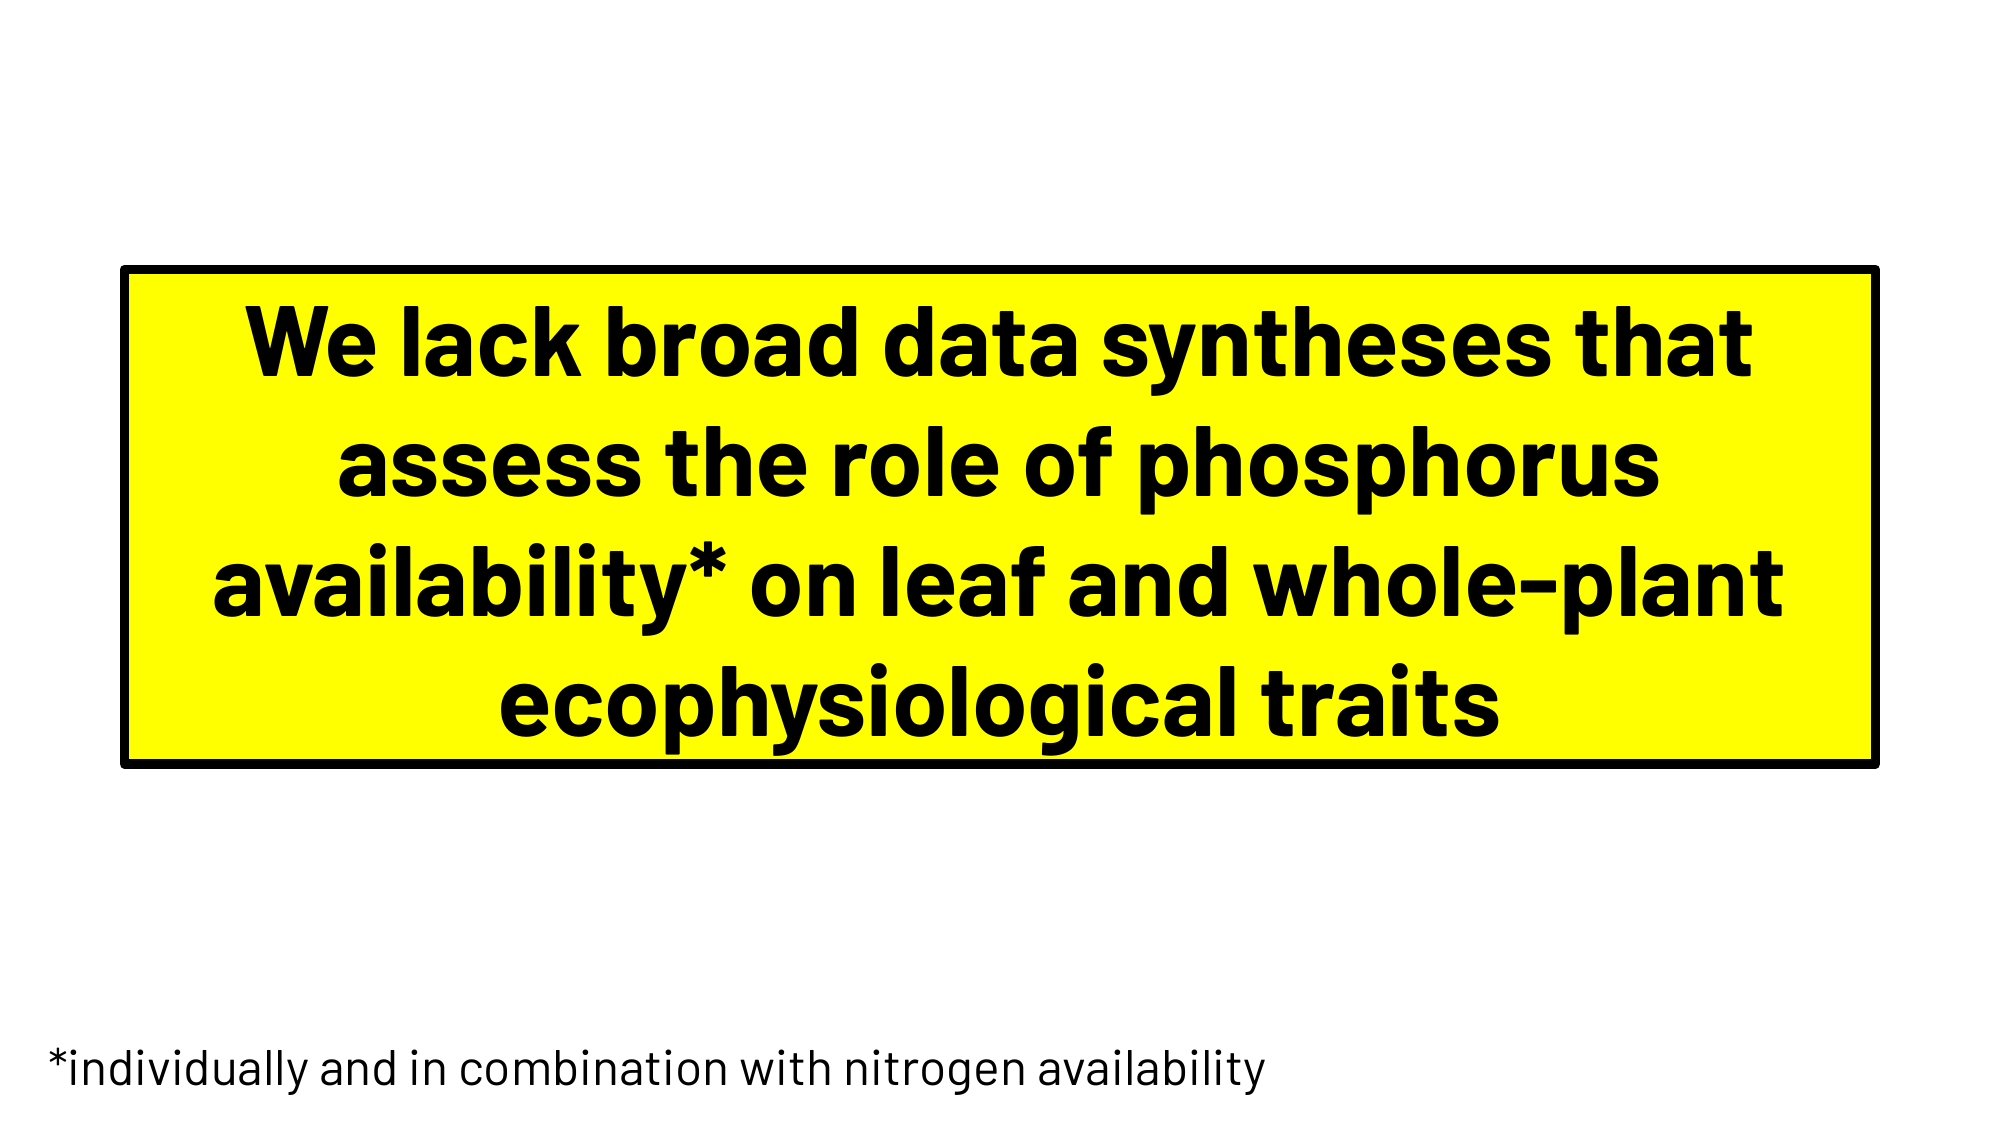

We lack broad data syntheses that assess the role of phosphorus availability* on leaf and whole-plant ecophysiological traits
*individually and in combination with nitrogen availability